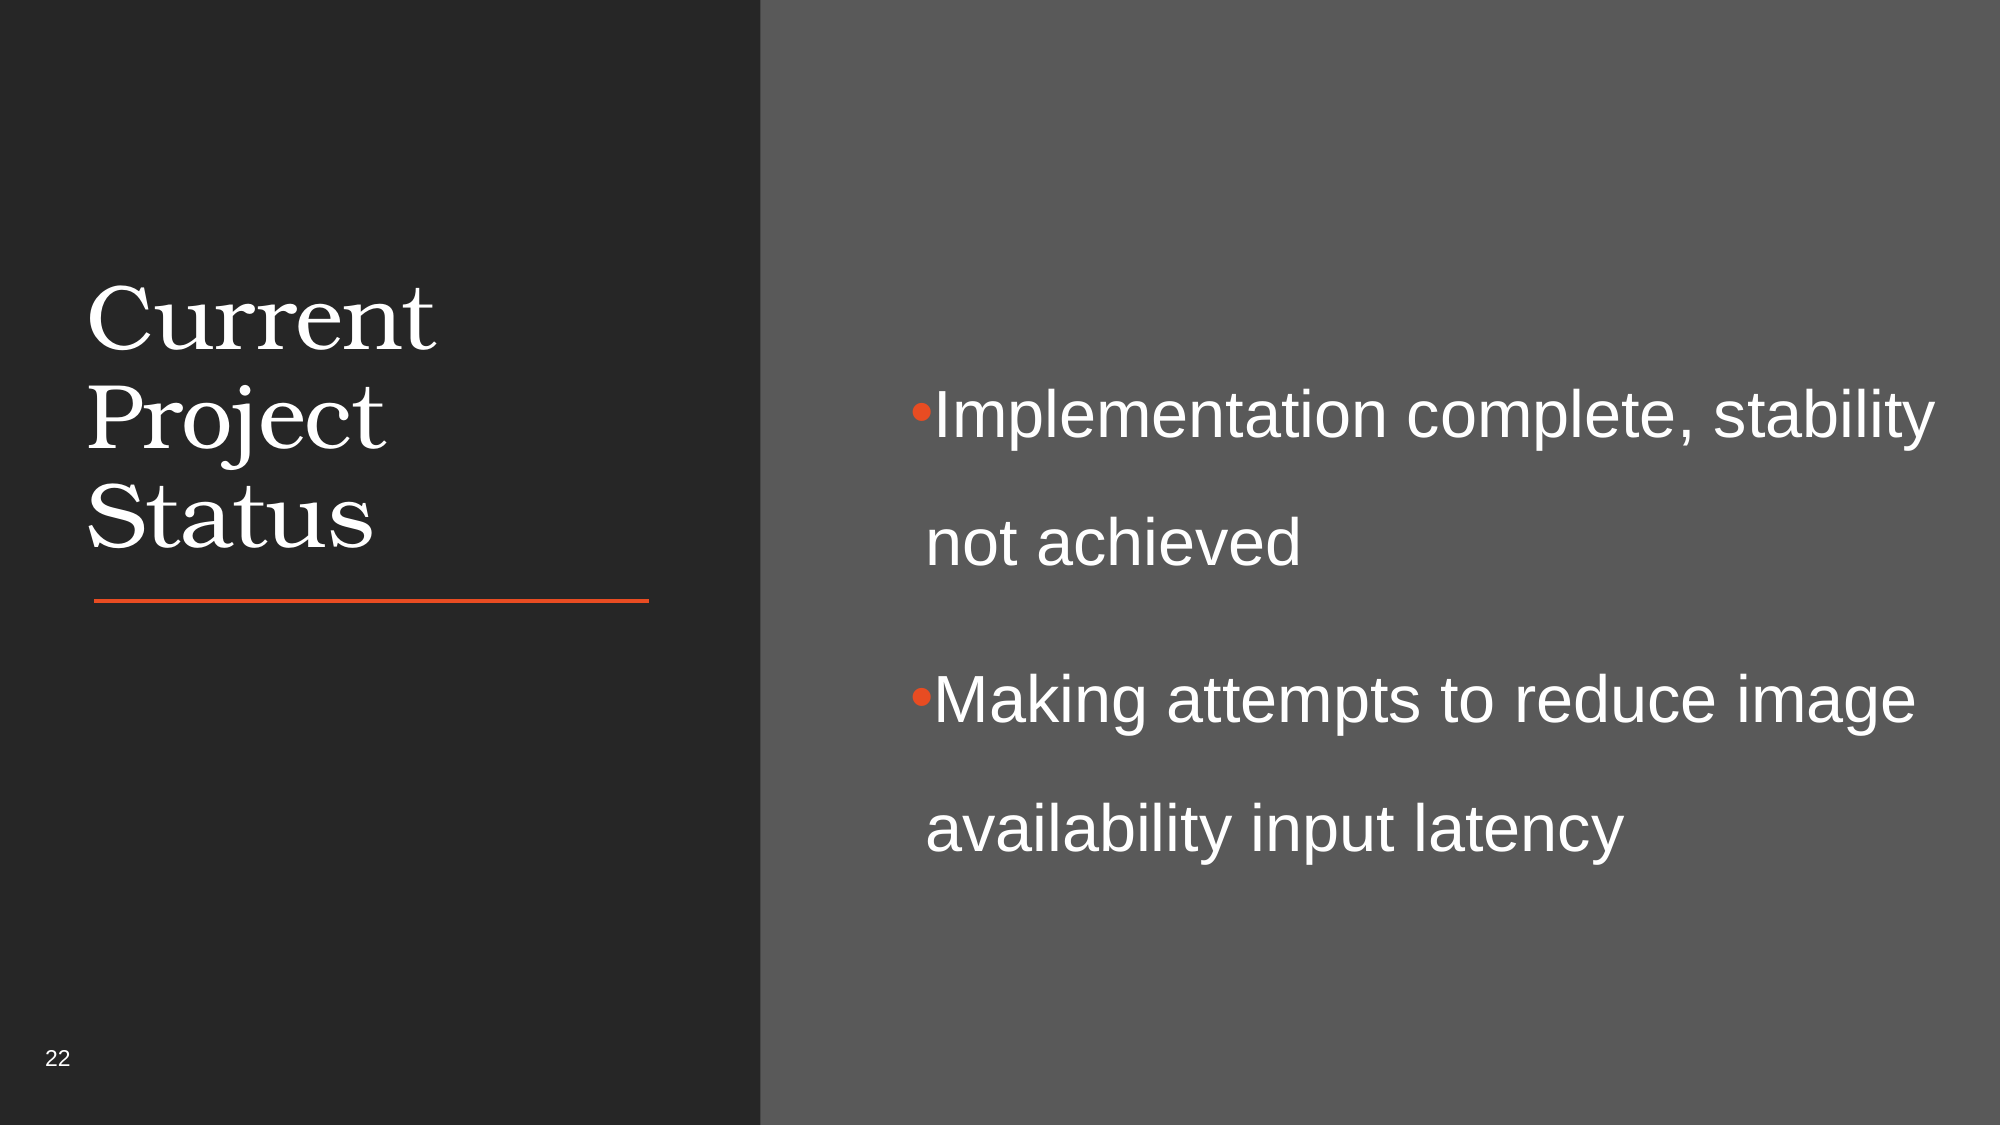

# Current Project Status
Implementation complete, stability not achieved
Making attempts to reduce image availability input latency
22